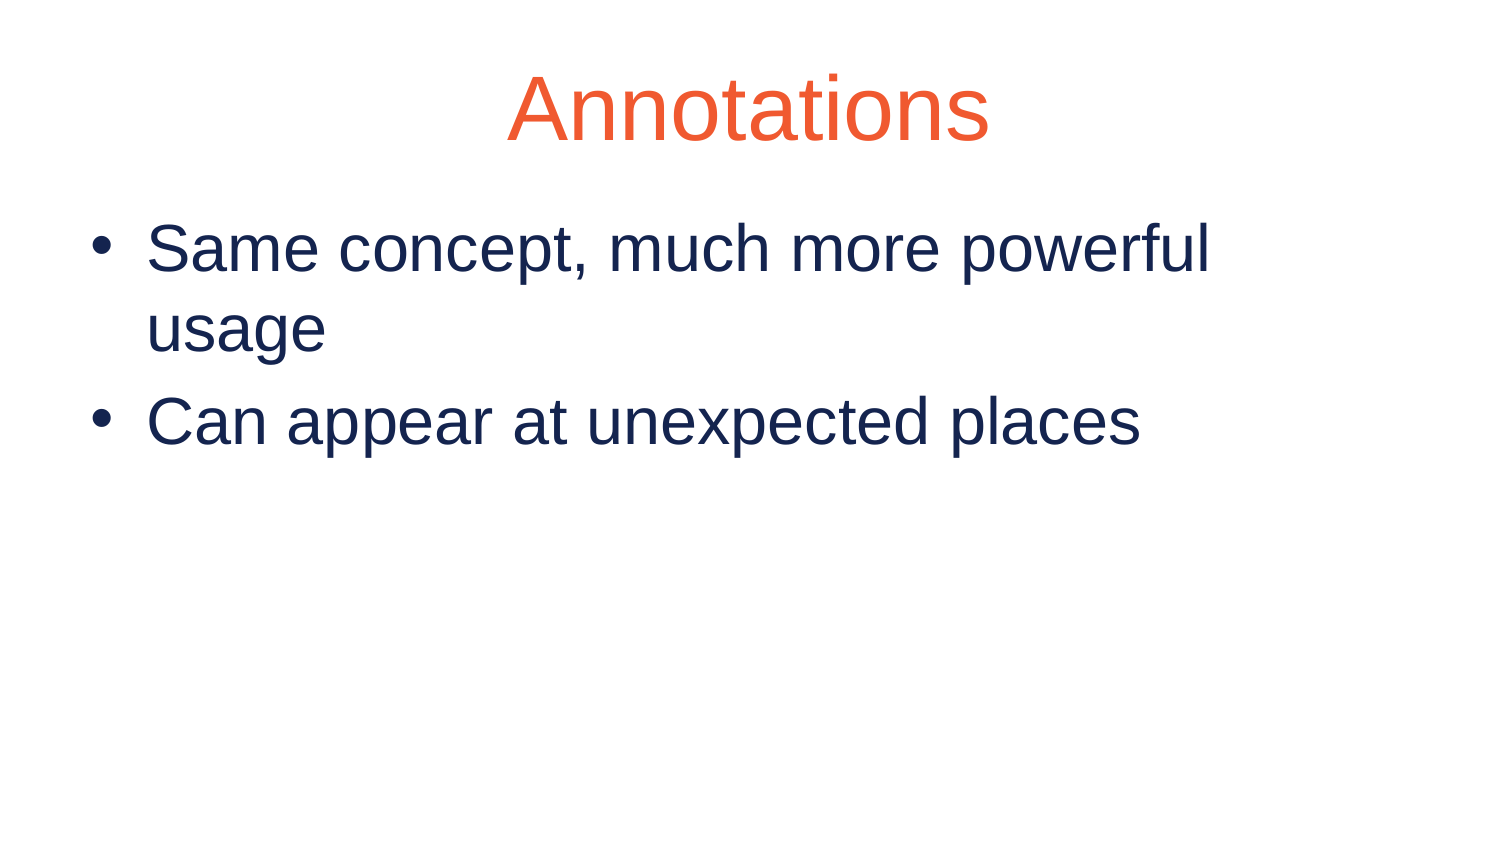

# Annotations
Same concept, much more powerful usage
Can appear at unexpected places